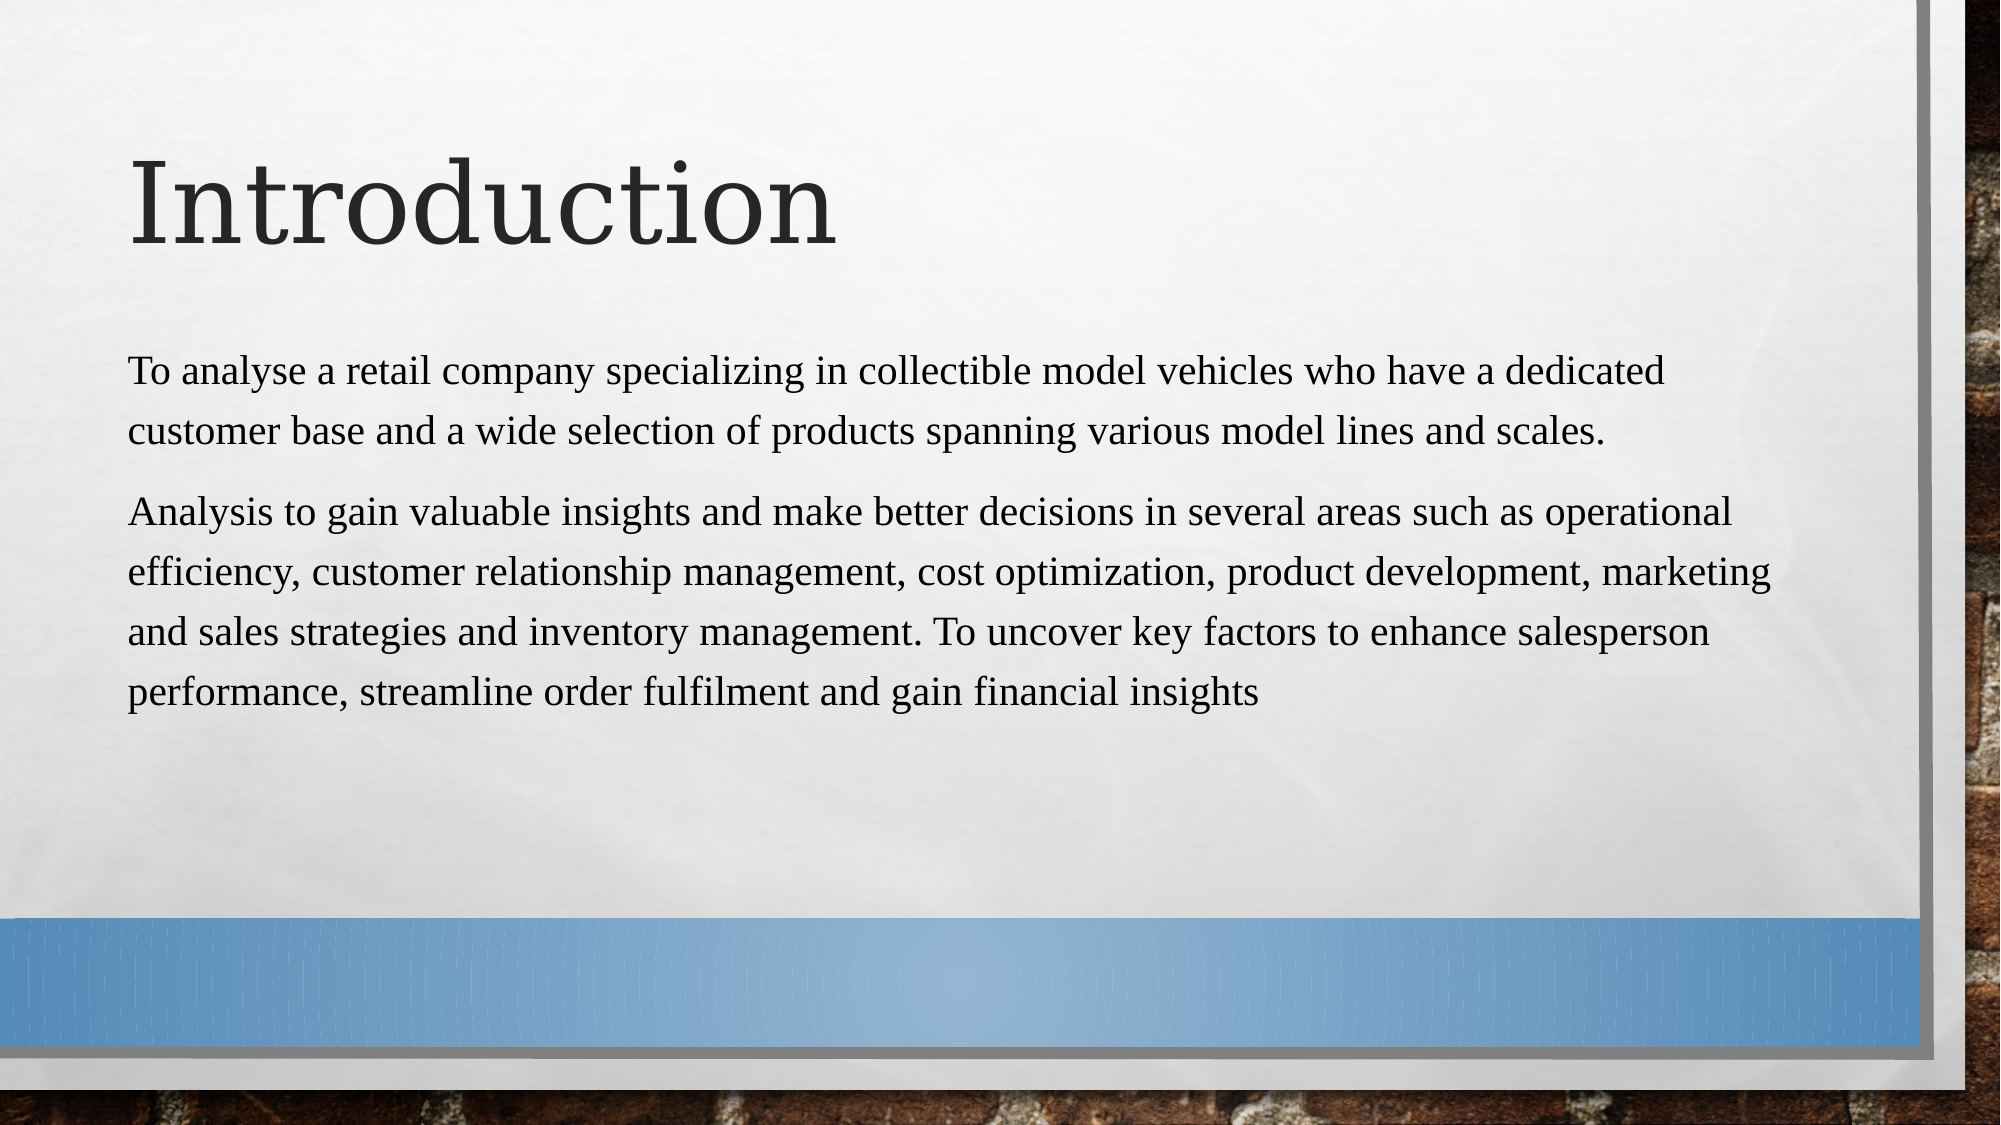

# Introduction
To analyse a retail company specializing in collectible model vehicles who have a dedicated customer base and a wide selection of products spanning various model lines and scales.
Analysis to gain valuable insights and make better decisions in several areas such as operational efficiency, customer relationship management, cost optimization, product development, marketing and sales strategies and inventory management. To uncover key factors to enhance salesperson performance, streamline order fulfilment and gain financial insights